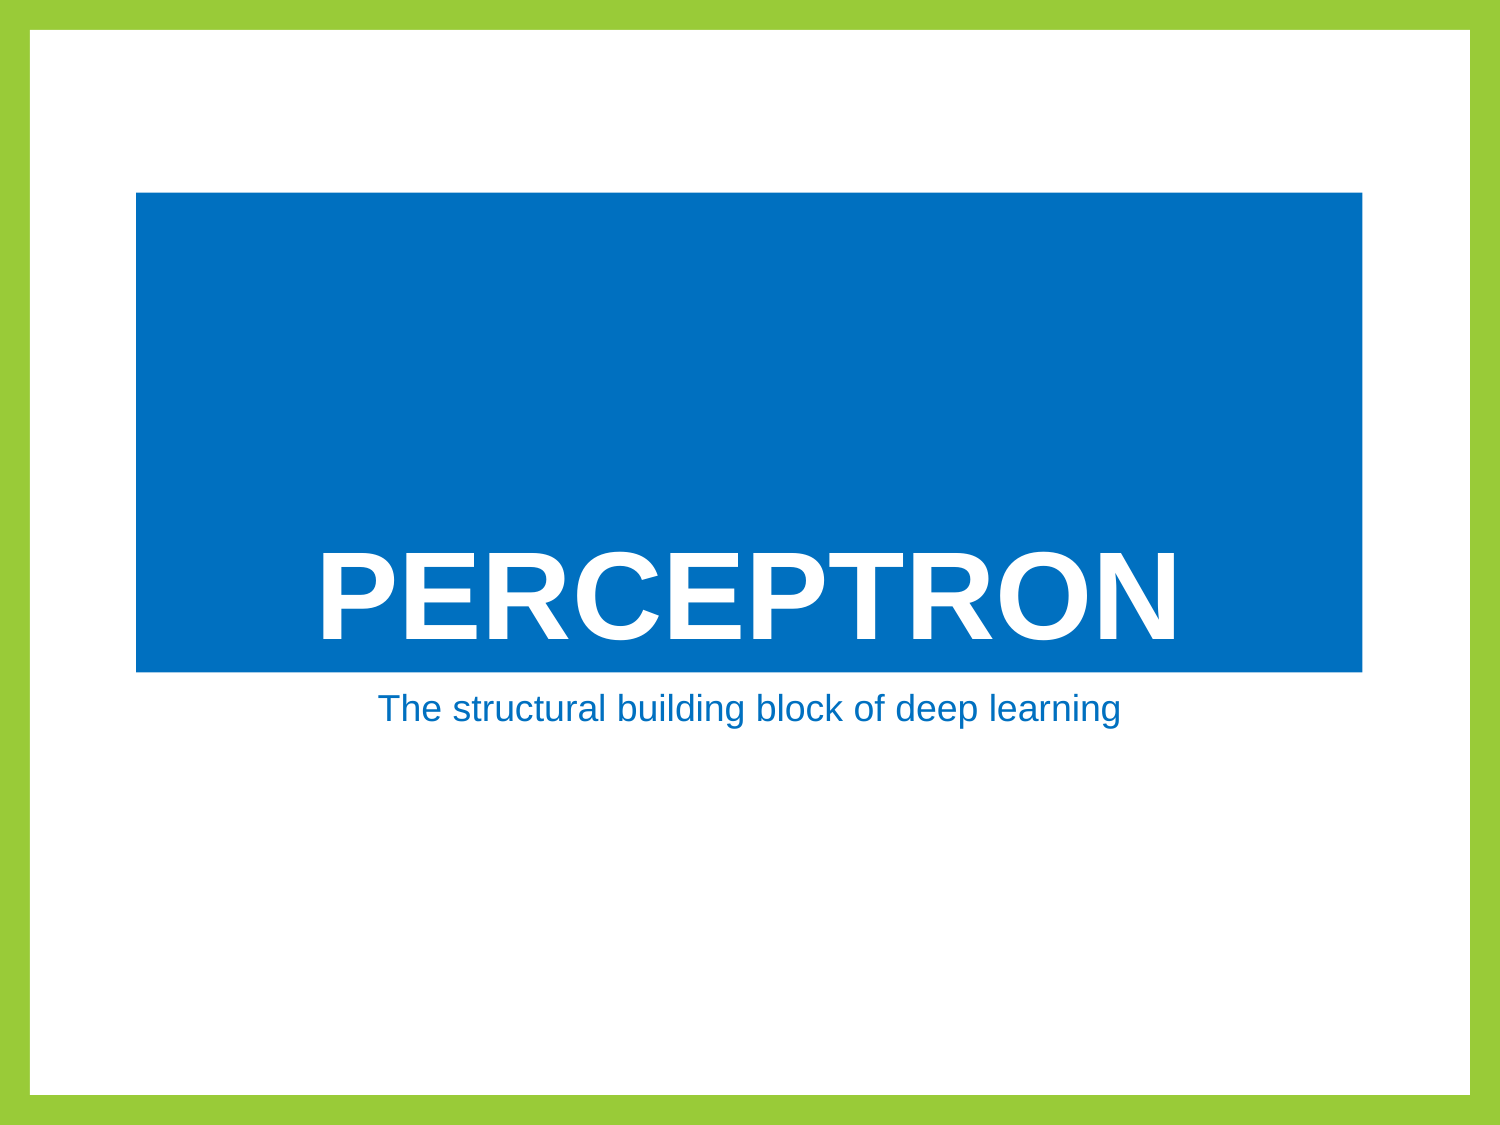

# Perceptron
The structural building block of deep learning